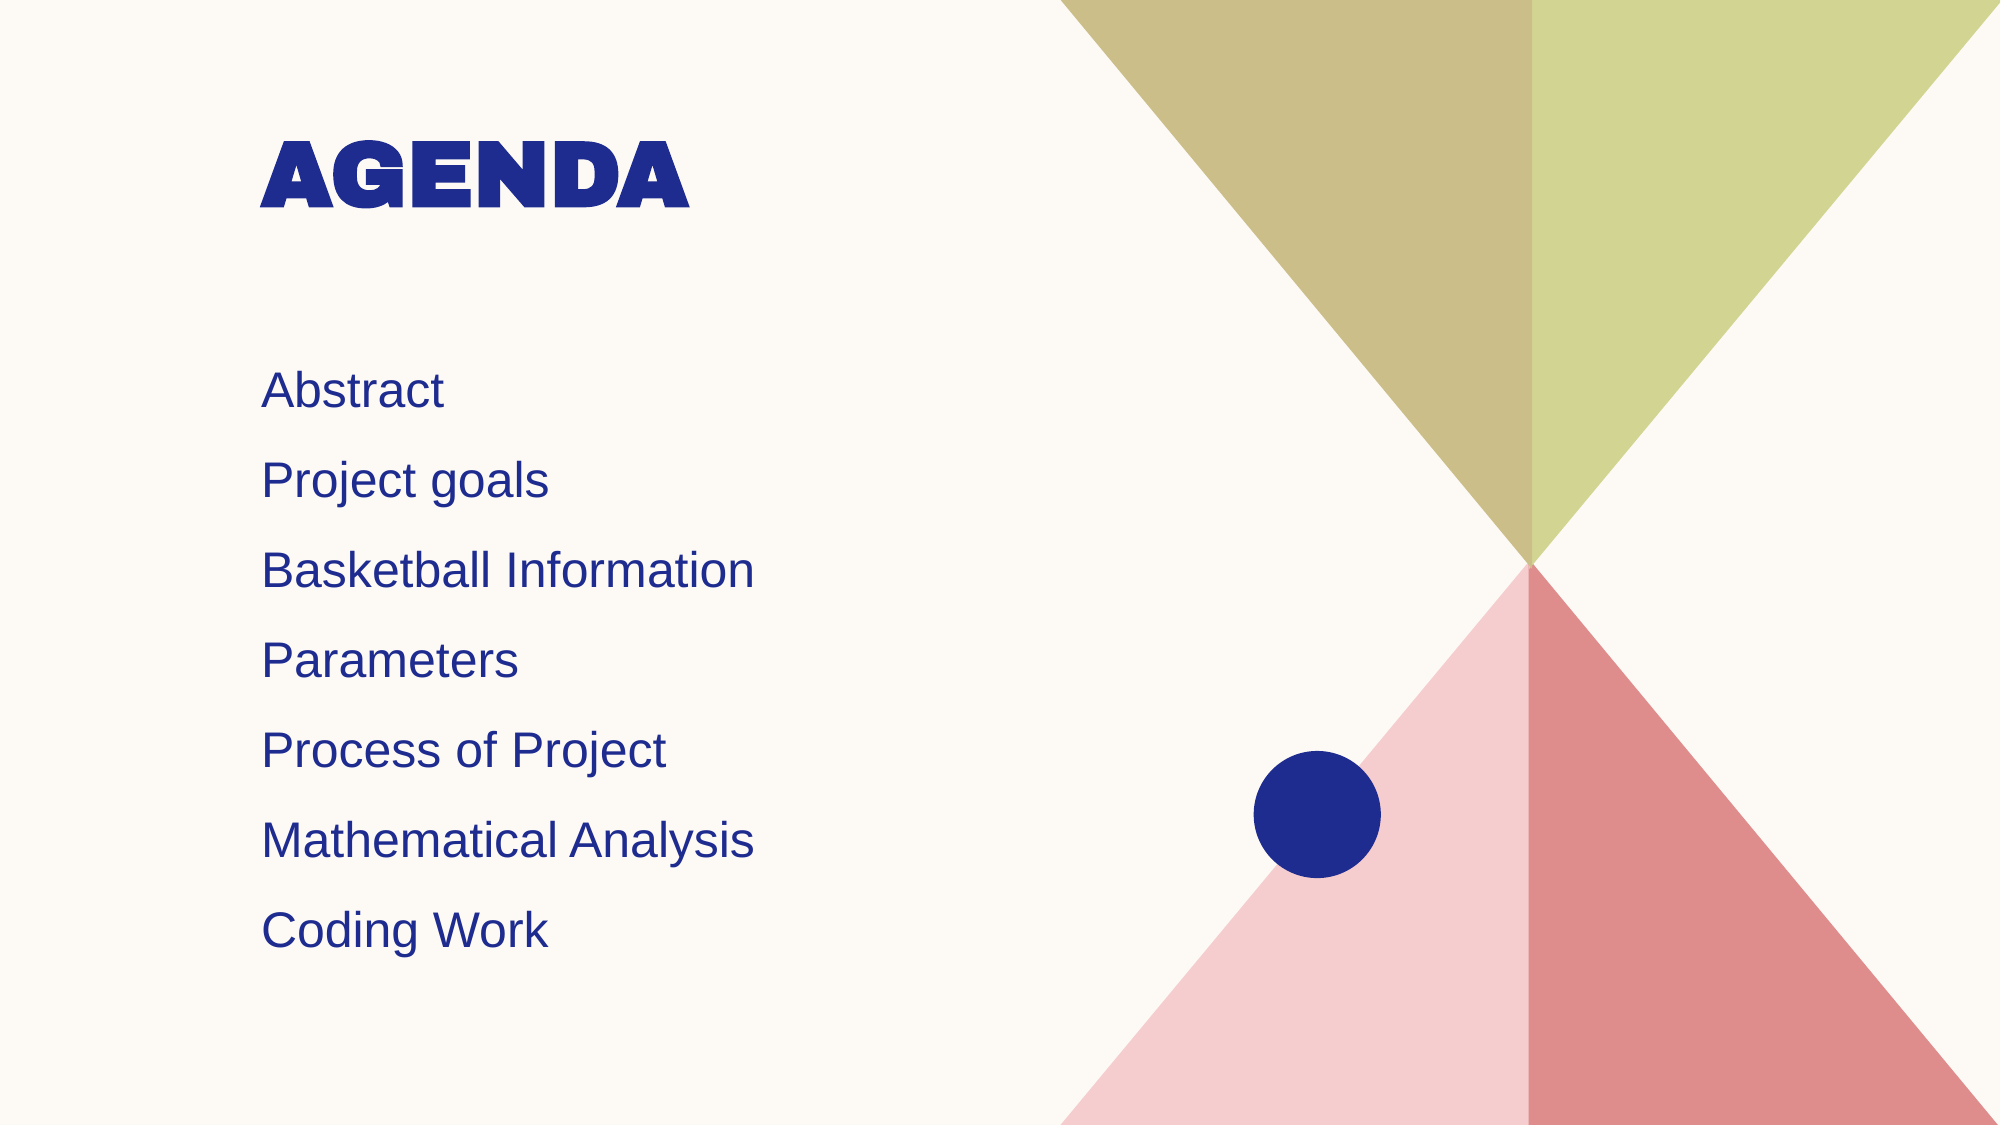

# AGENDA
Abstract
Project goals
Basketball Information
​Parameters
Process of Project
Mathematical Analysis
​Coding Work